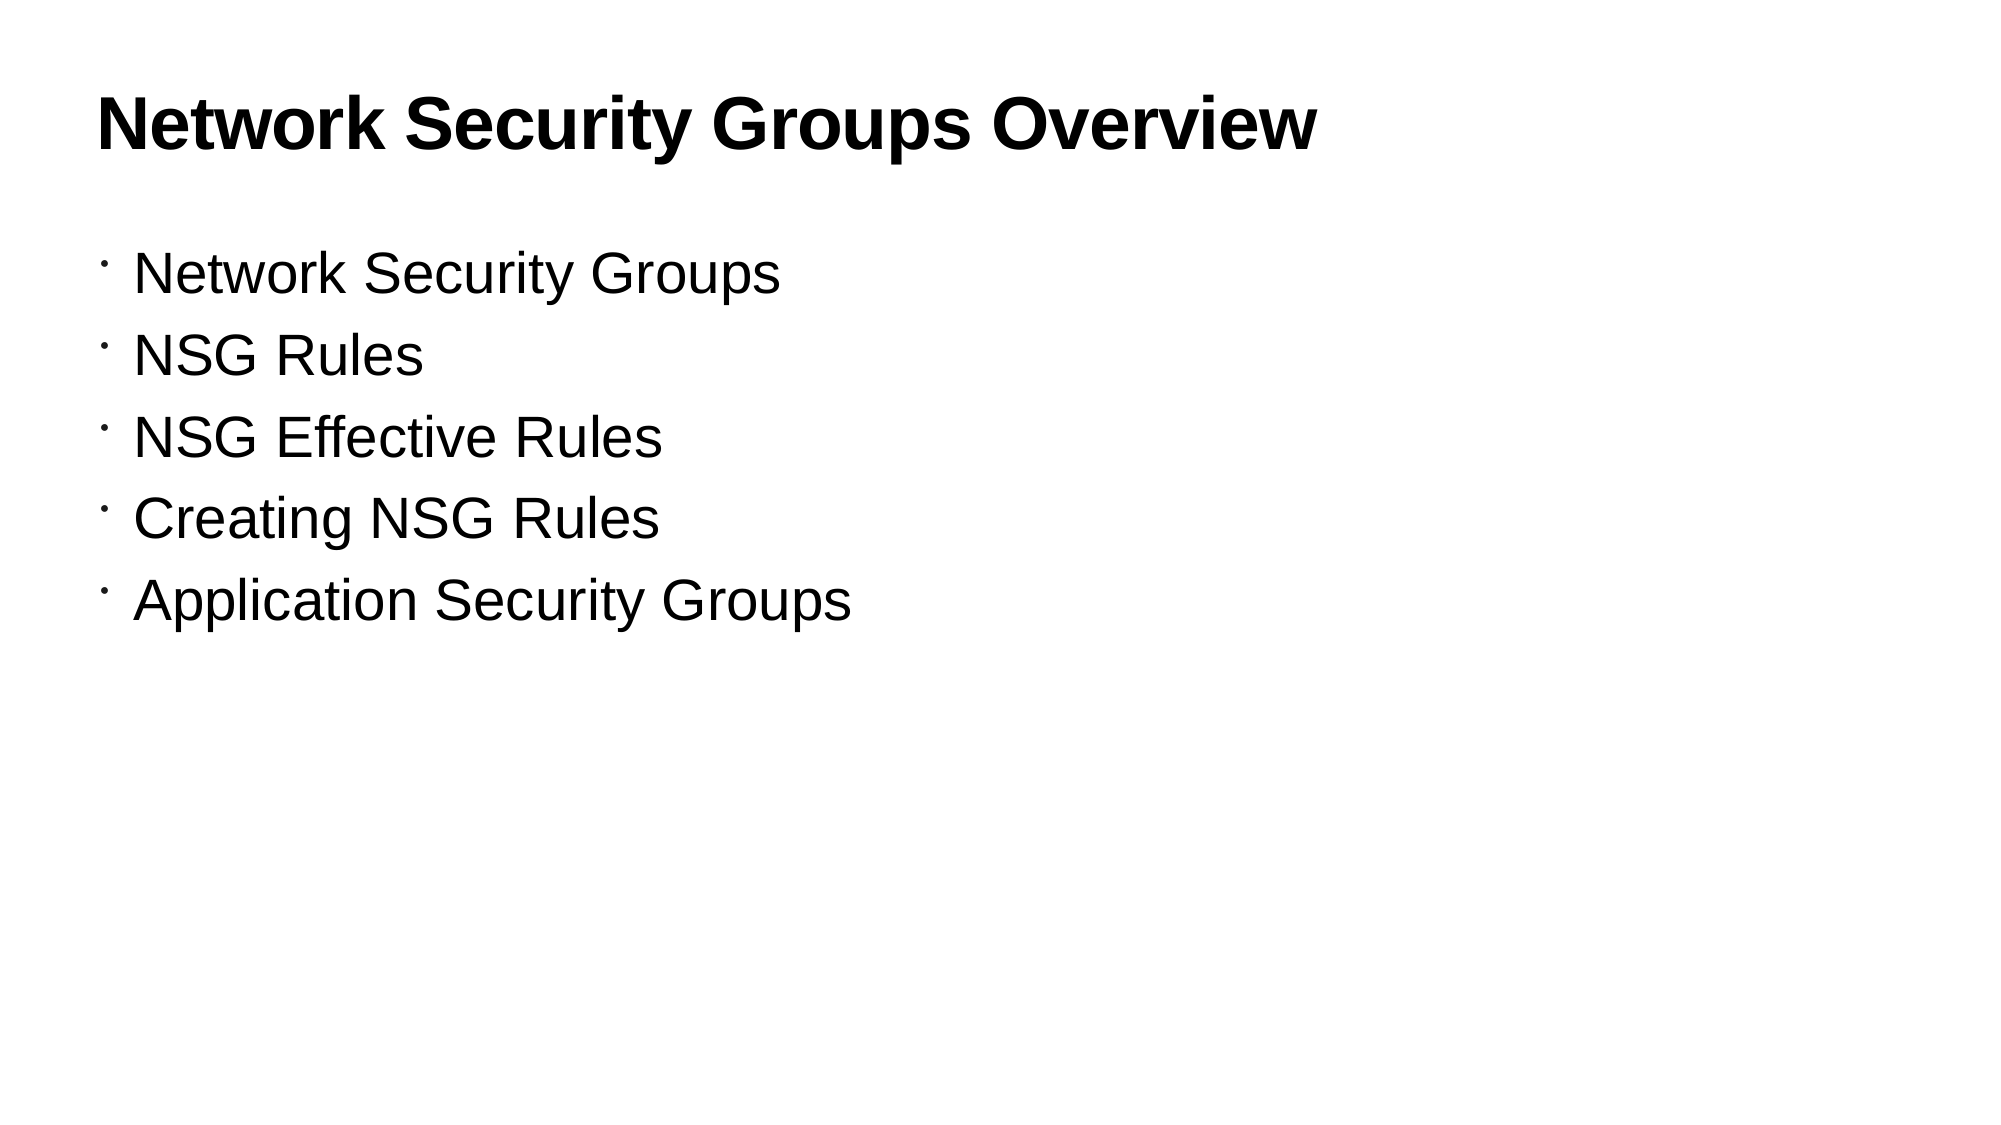

# Network Security Groups Overview
Network Security Groups
NSG Rules
NSG Effective Rules
Creating NSG Rules
Application Security Groups